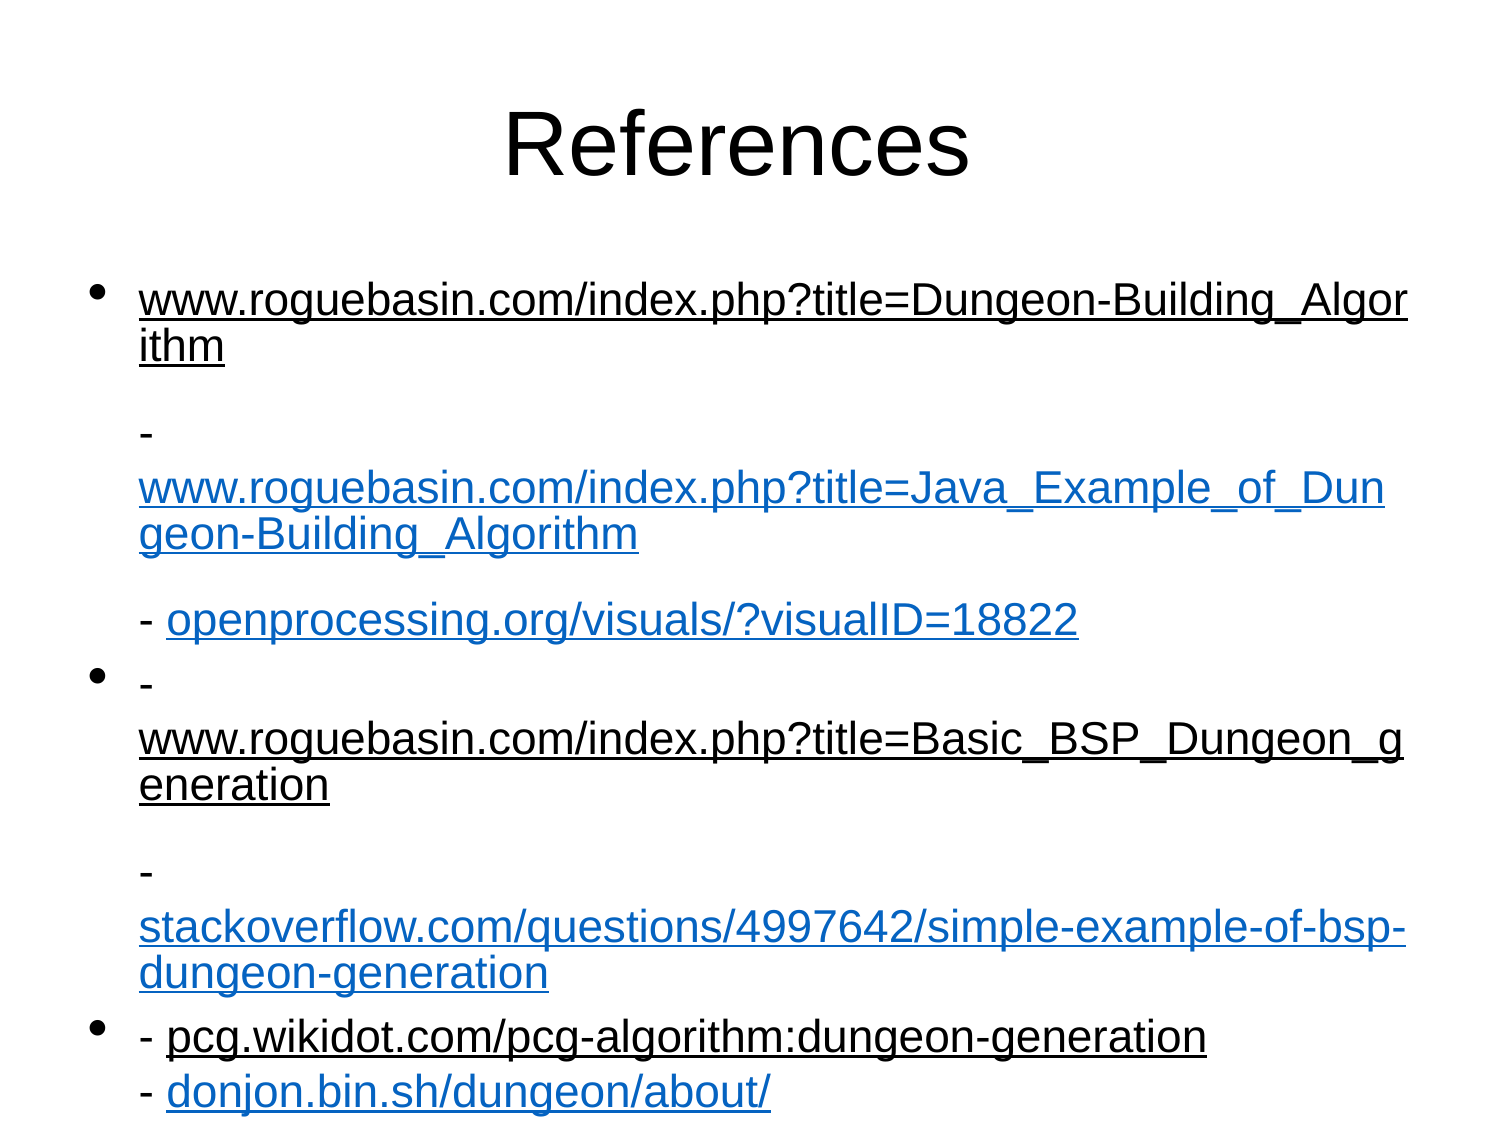

References
www.roguebasin.com/index.php?title=Dungeon-Building_Algorithm
- www.roguebasin.com/index.php?title=Java_Example_of_Dungeon-Building_Algorithm
- openprocessing.org/visuals/?visualID=18822
- www.roguebasin.com/index.php?title=Basic_BSP_Dungeon_generation
- stackoverflow.com/questions/4997642/simple-example-of-bsp-dungeon-generation
- pcg.wikidot.com/pcg-algorithm:dungeon-generation
- donjon.bin.sh/dungeon/about/
- www.policyalmanac.org/games/aStarTutorial.htm